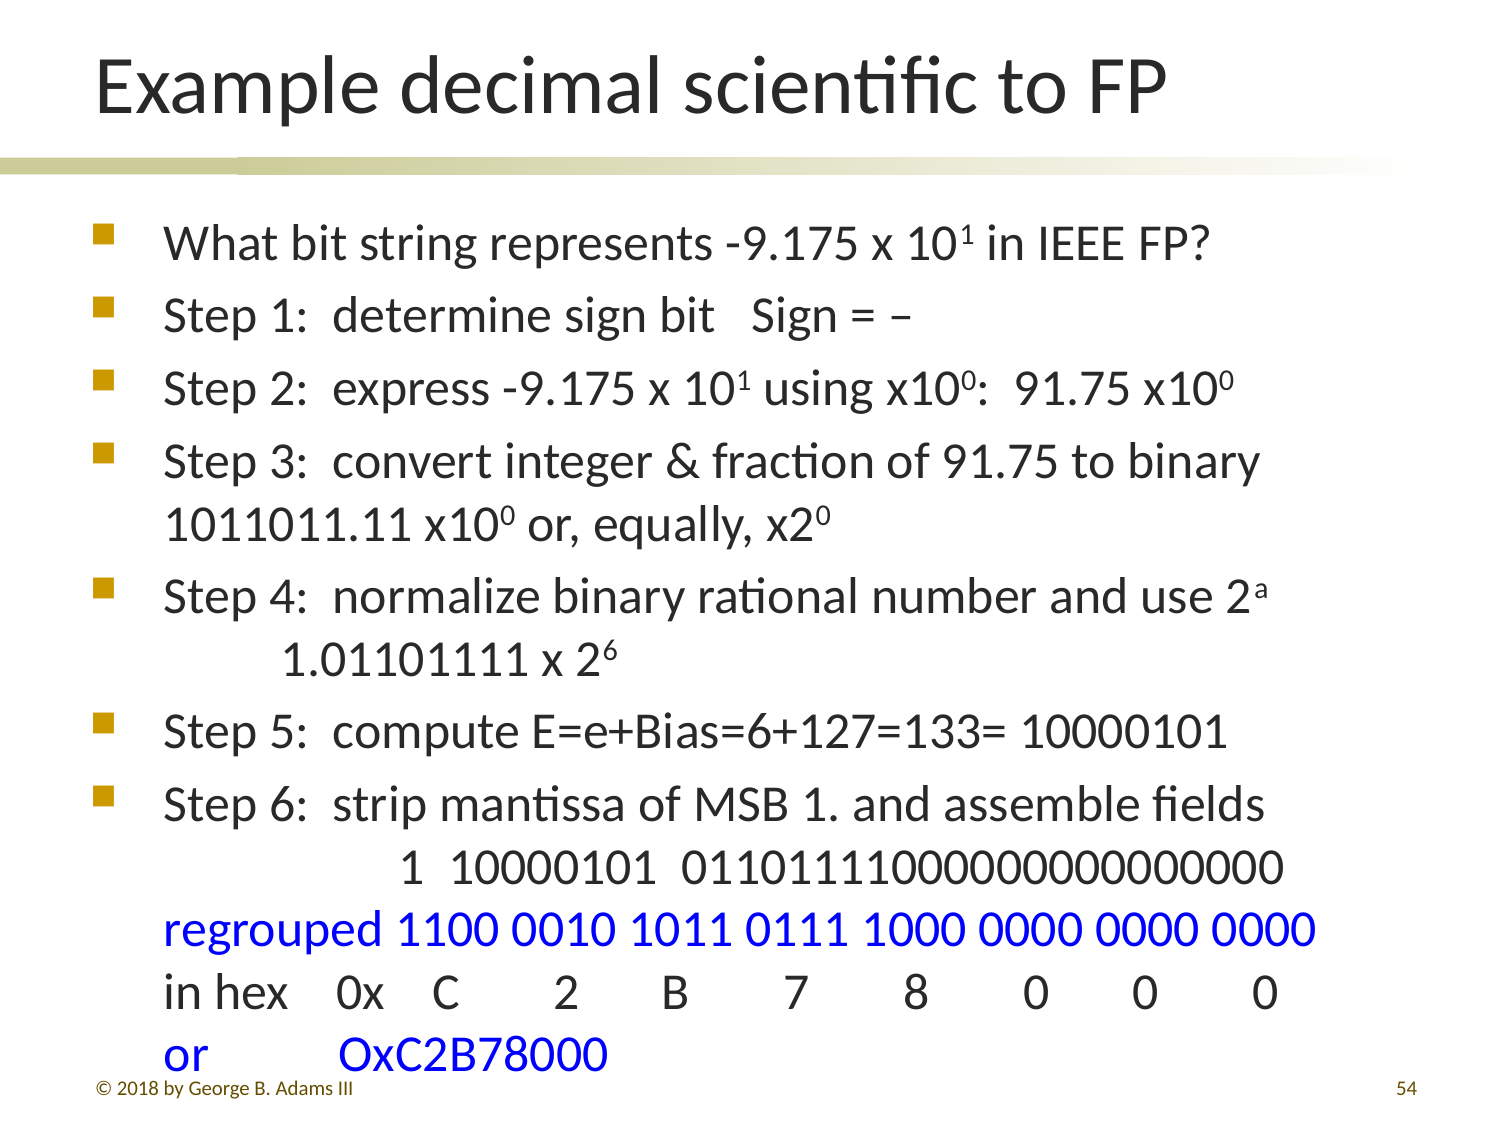

# Example decimal scientific to FP
What bit string represents -9.175 x 101 in IEEE FP?
Step 1:  determine sign bit   Sign = –
Step 2:  express -9.175 x 101 using x100:  91.75 x100
Step 3:  convert integer & fraction of 91.75 to binary 						1011011.11 x100 or, equally, x20
Step 4:  normalize binary rational number and use 2a
						1.01101111 x 26
Step 5:  compute E=e+Bias=6+127=133= 10000101
Step 6:  strip mantissa of MSB 1. and assemble fields
                    1  10000101  01101111000000000000000
regrouped 1100 0010 1011 0111 1000 0000 0000 0000
in hex    0x    C        2       B        7        8        0       0        0
or           OxC2B78000
© 2018 by George B. Adams III
54